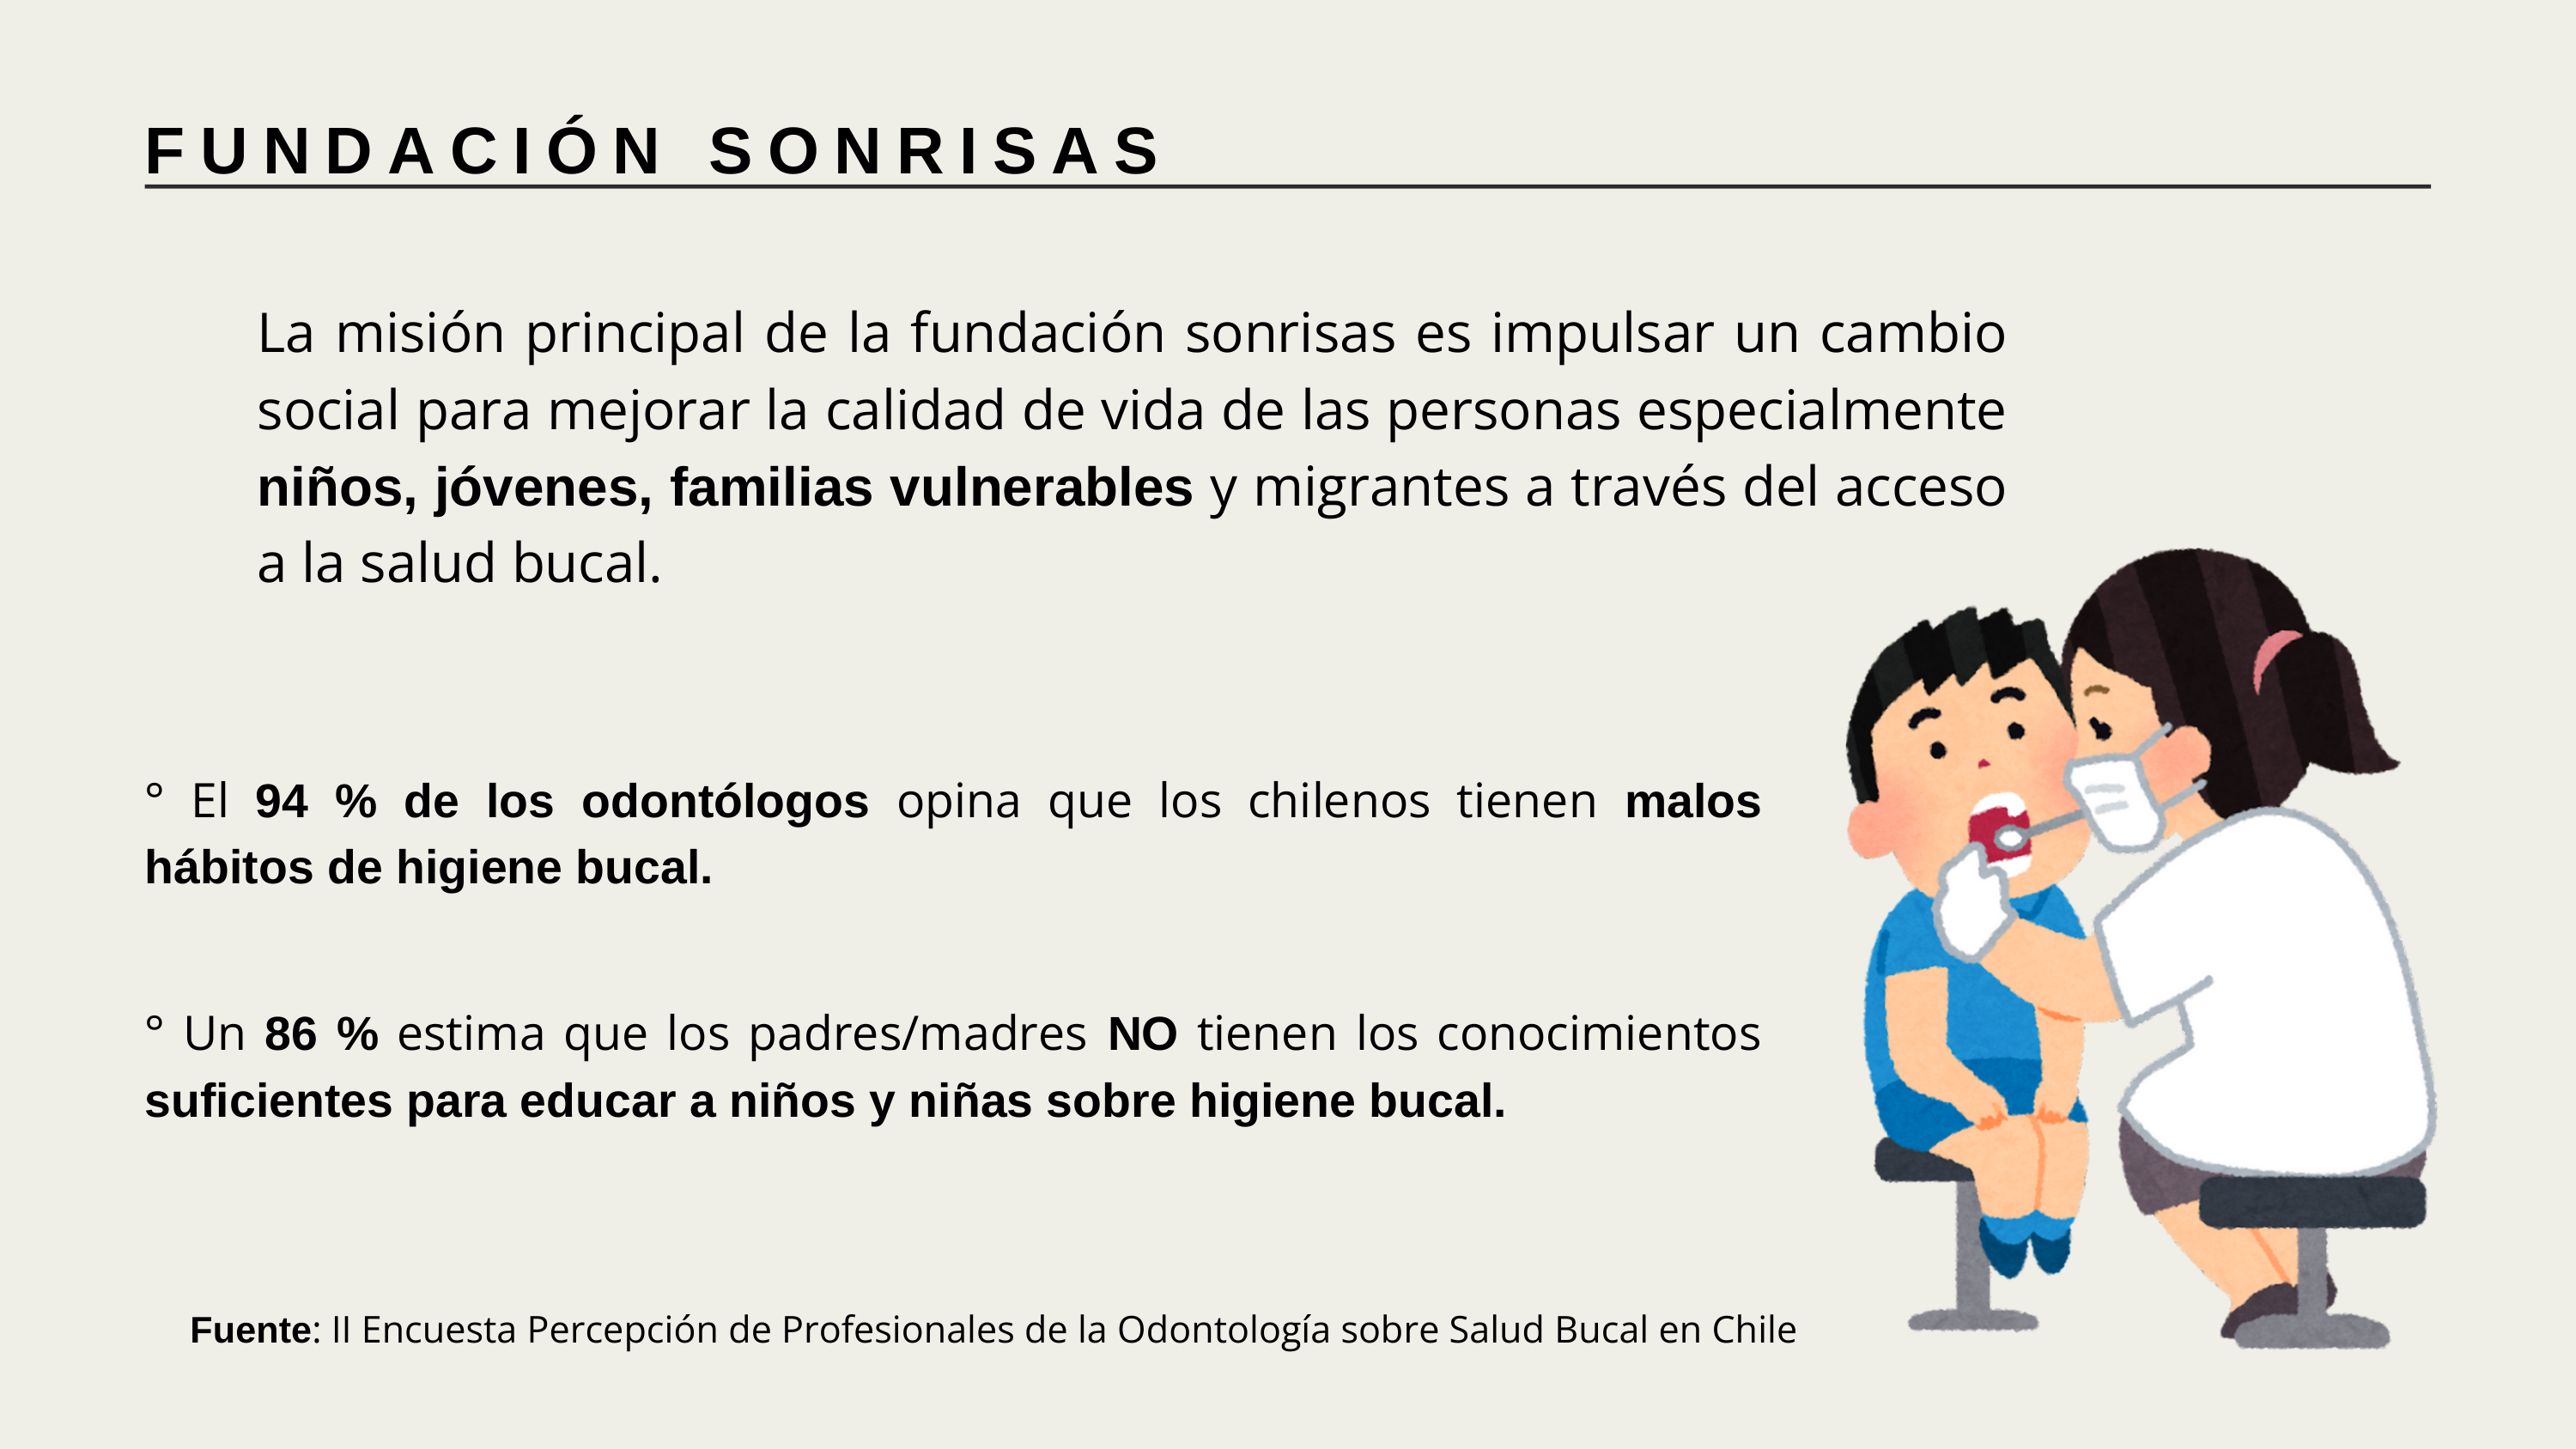

FUNDACIÓN SONRISAS

La misión principal de la fundación sonrisas es impulsar un cambio social para mejorar la calidad de vida de las personas especialmente niños, jóvenes, familias vulnerables y migrantes a través del acceso a la salud bucal.

° El 94 % de los odontólogos opina que los chilenos tienen malos hábitos de higiene bucal.
° Un 86 % estima que los padres/madres NO tienen los conocimientos suficientes para educar a niños y niñas sobre higiene bucal.
Fuente: II Encuesta Percepción de Profesionales de la Odontología sobre Salud Bucal en Chile